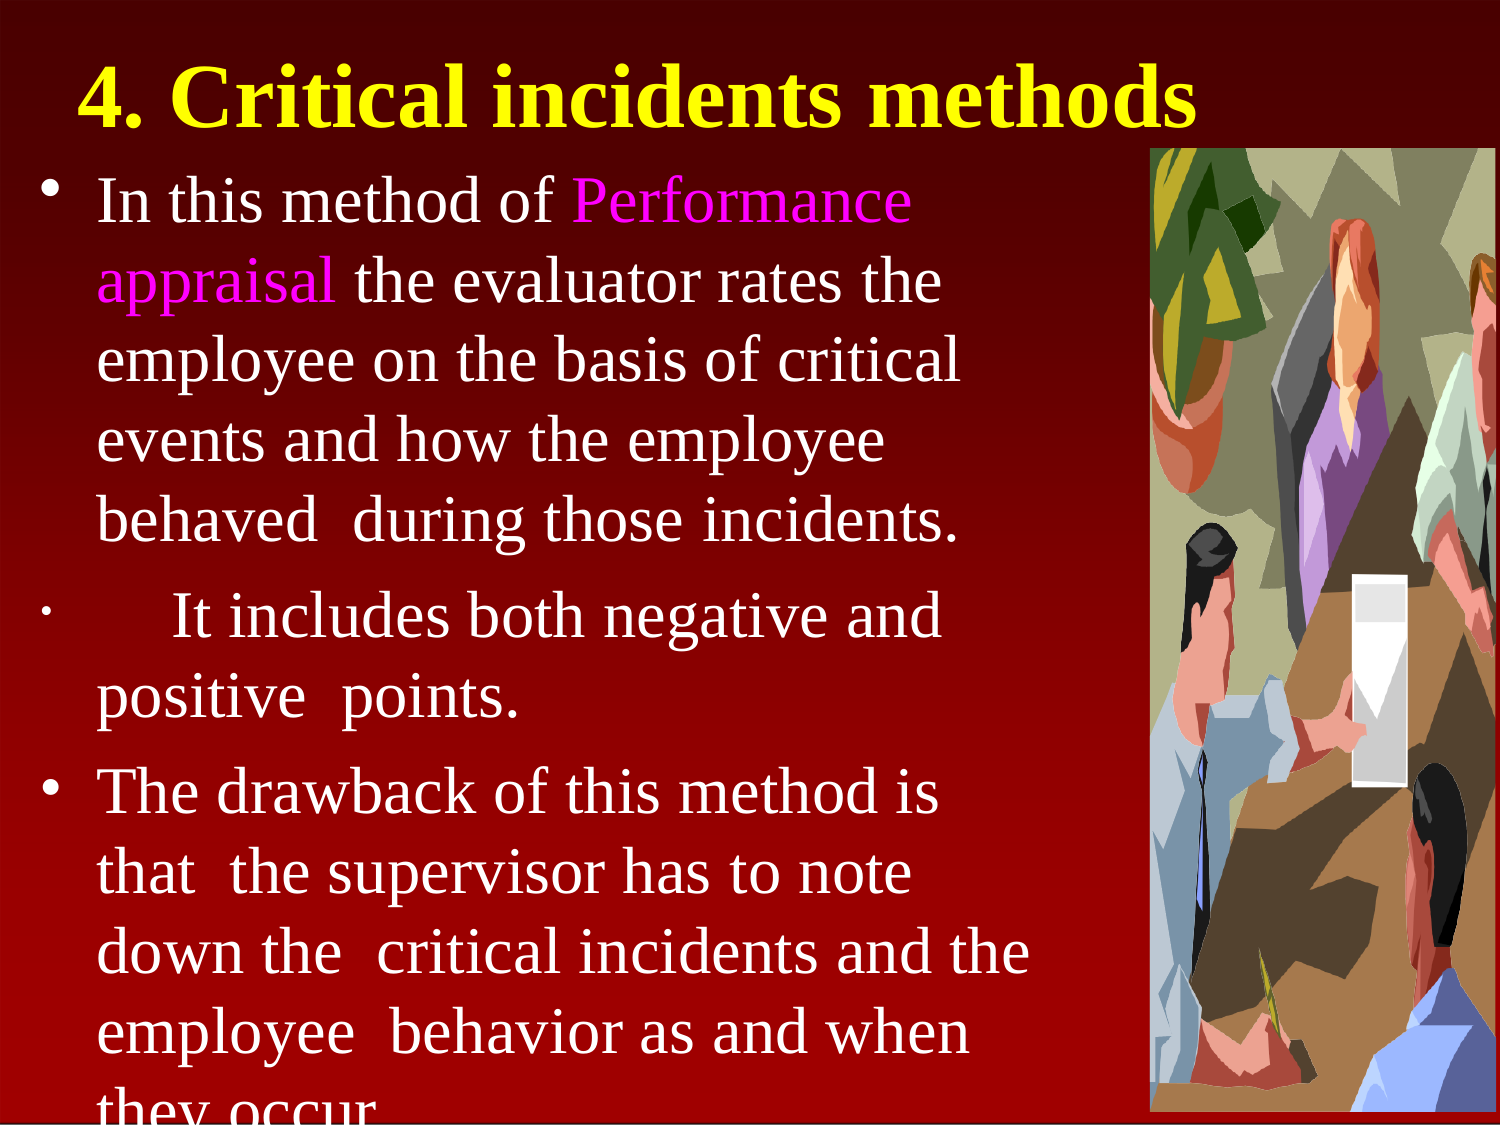

# 4. Critical incidents methods

In this method of Performance  appraisal the evaluator rates the  employee on the basis of critical  events and how the employee behaved  during those incidents.
	It includes both negative and positive  points.
The drawback of this method is that  the supervisor has to note down the  critical incidents and the employee  behavior as and when they occur.